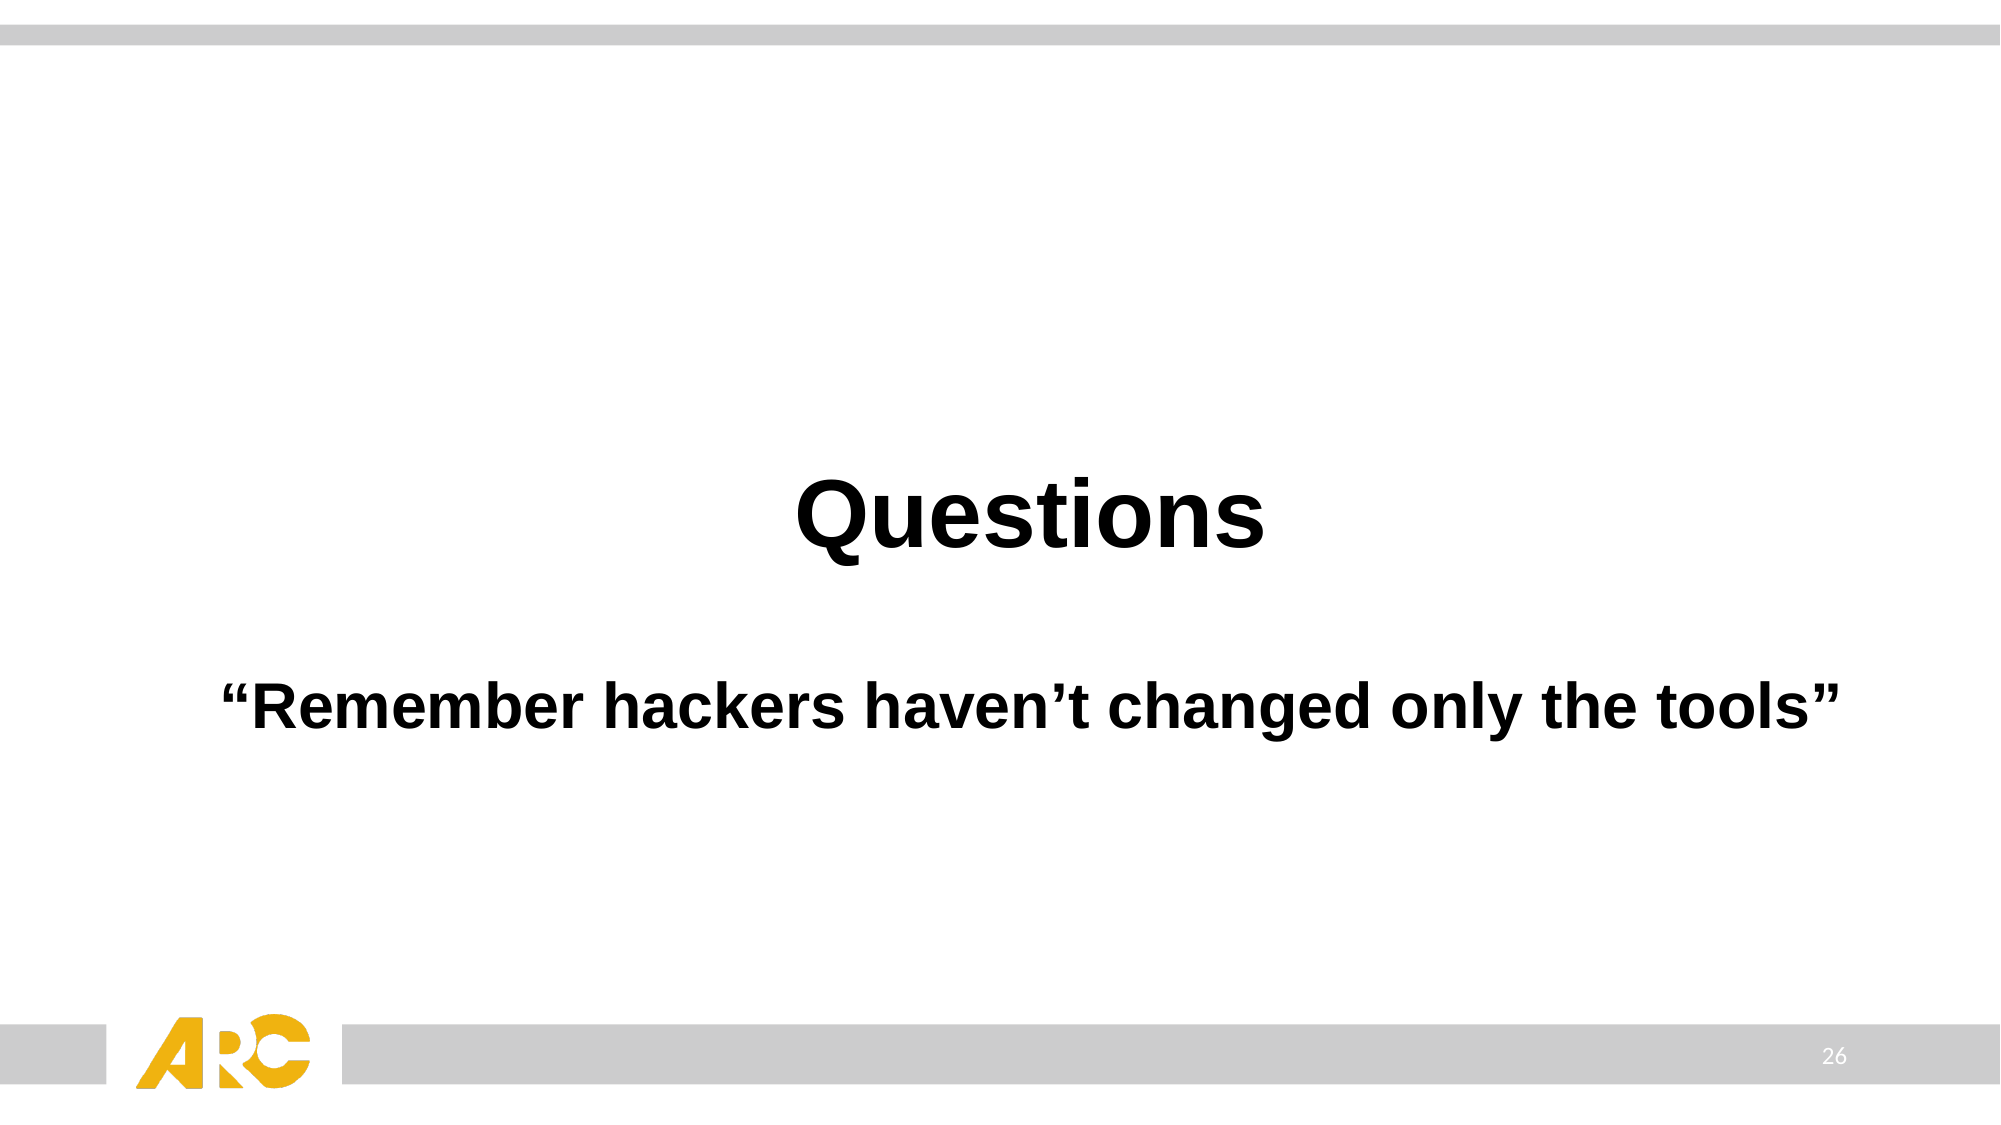

# Questions “Remember hackers haven’t changed only the tools”
26